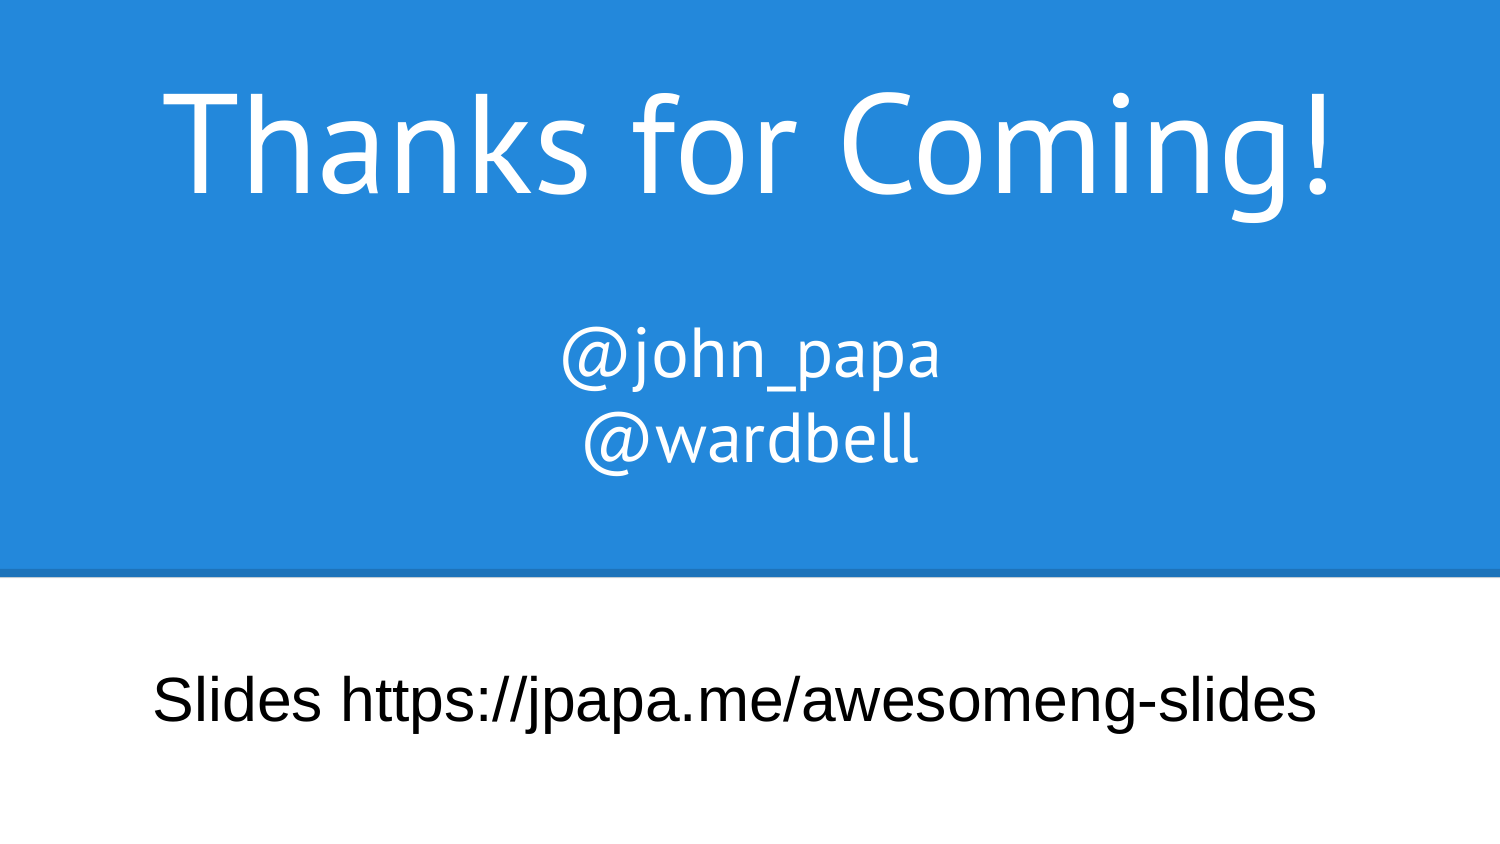

# Thanks for Coming!
@john_papa
@wardbell

Slides https://jpapa.me/awesomeng-slides